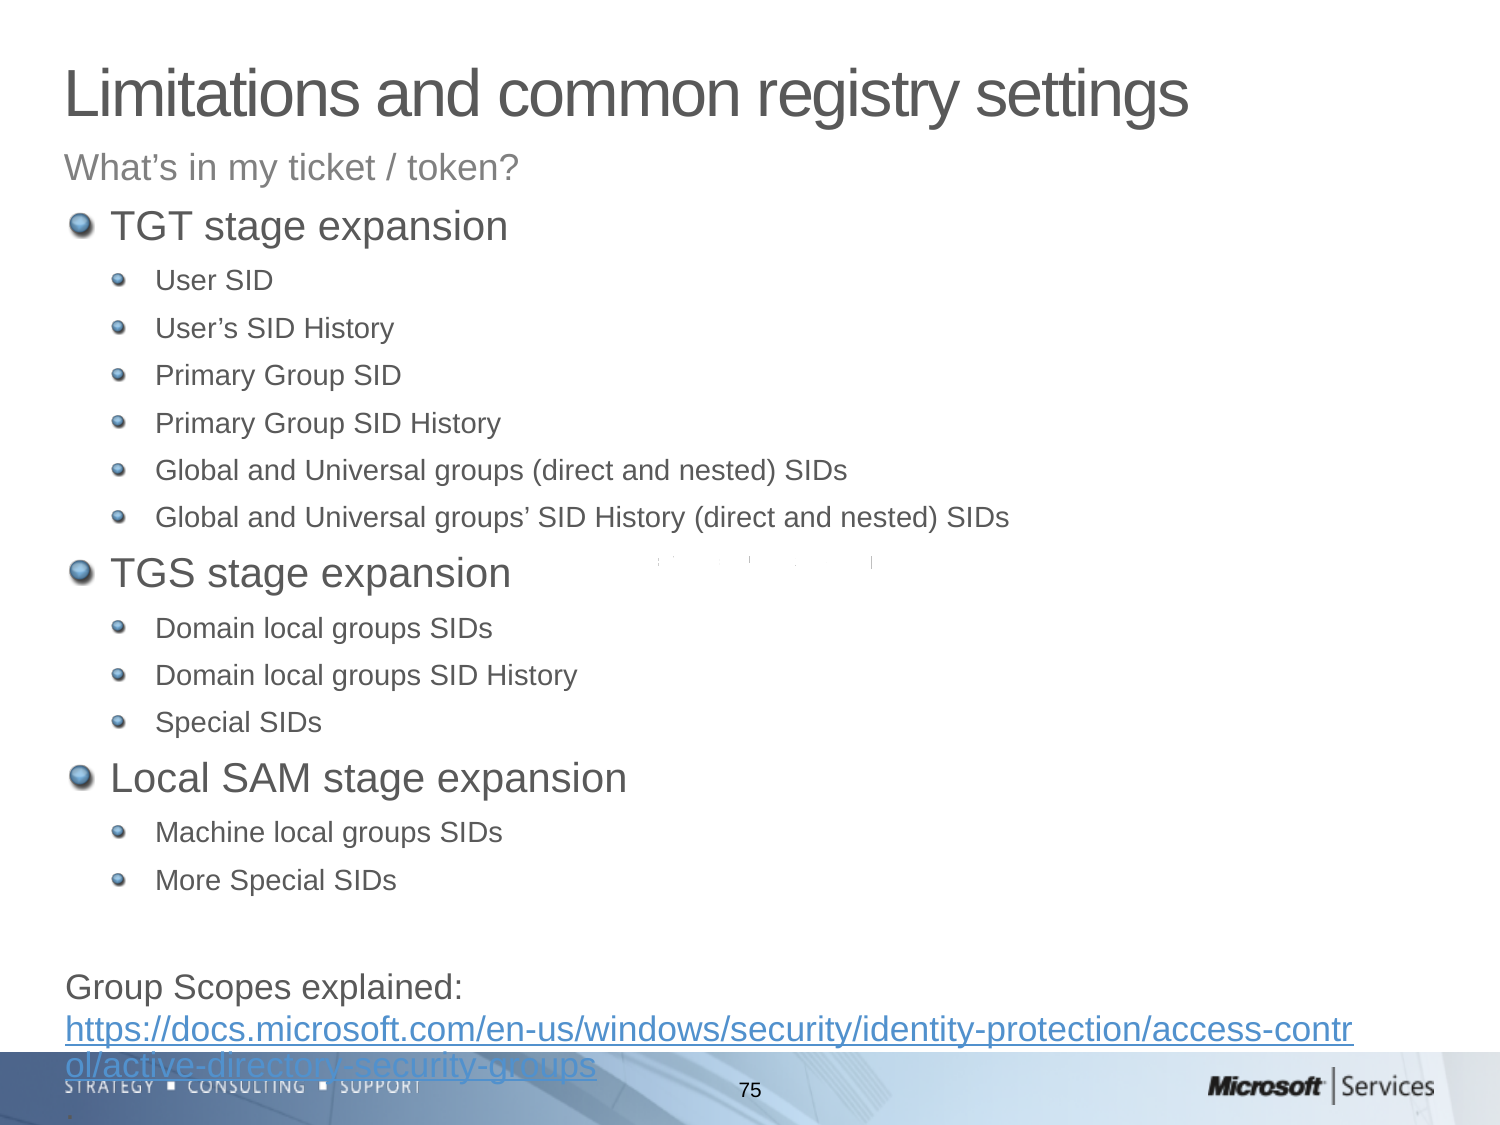

# Limitations and common registry settings
What’s in my ticket / token?
TGT stage expansion
User SID
User’s SID History
Primary Group SID
Primary Group SID History
Global and Universal groups (direct and nested) SIDs
Global and Universal groups’ SID History (direct and nested) SIDs
TGS stage expansion
Domain local groups SIDs
Domain local groups SID History
Special SIDs
Local SAM stage expansion
Machine local groups SIDs
More Special SIDs

Group Scopes explained: https://docs.microsoft.com/en-us/windows/security/identity-protection/access-control/active-directory-security-groups.